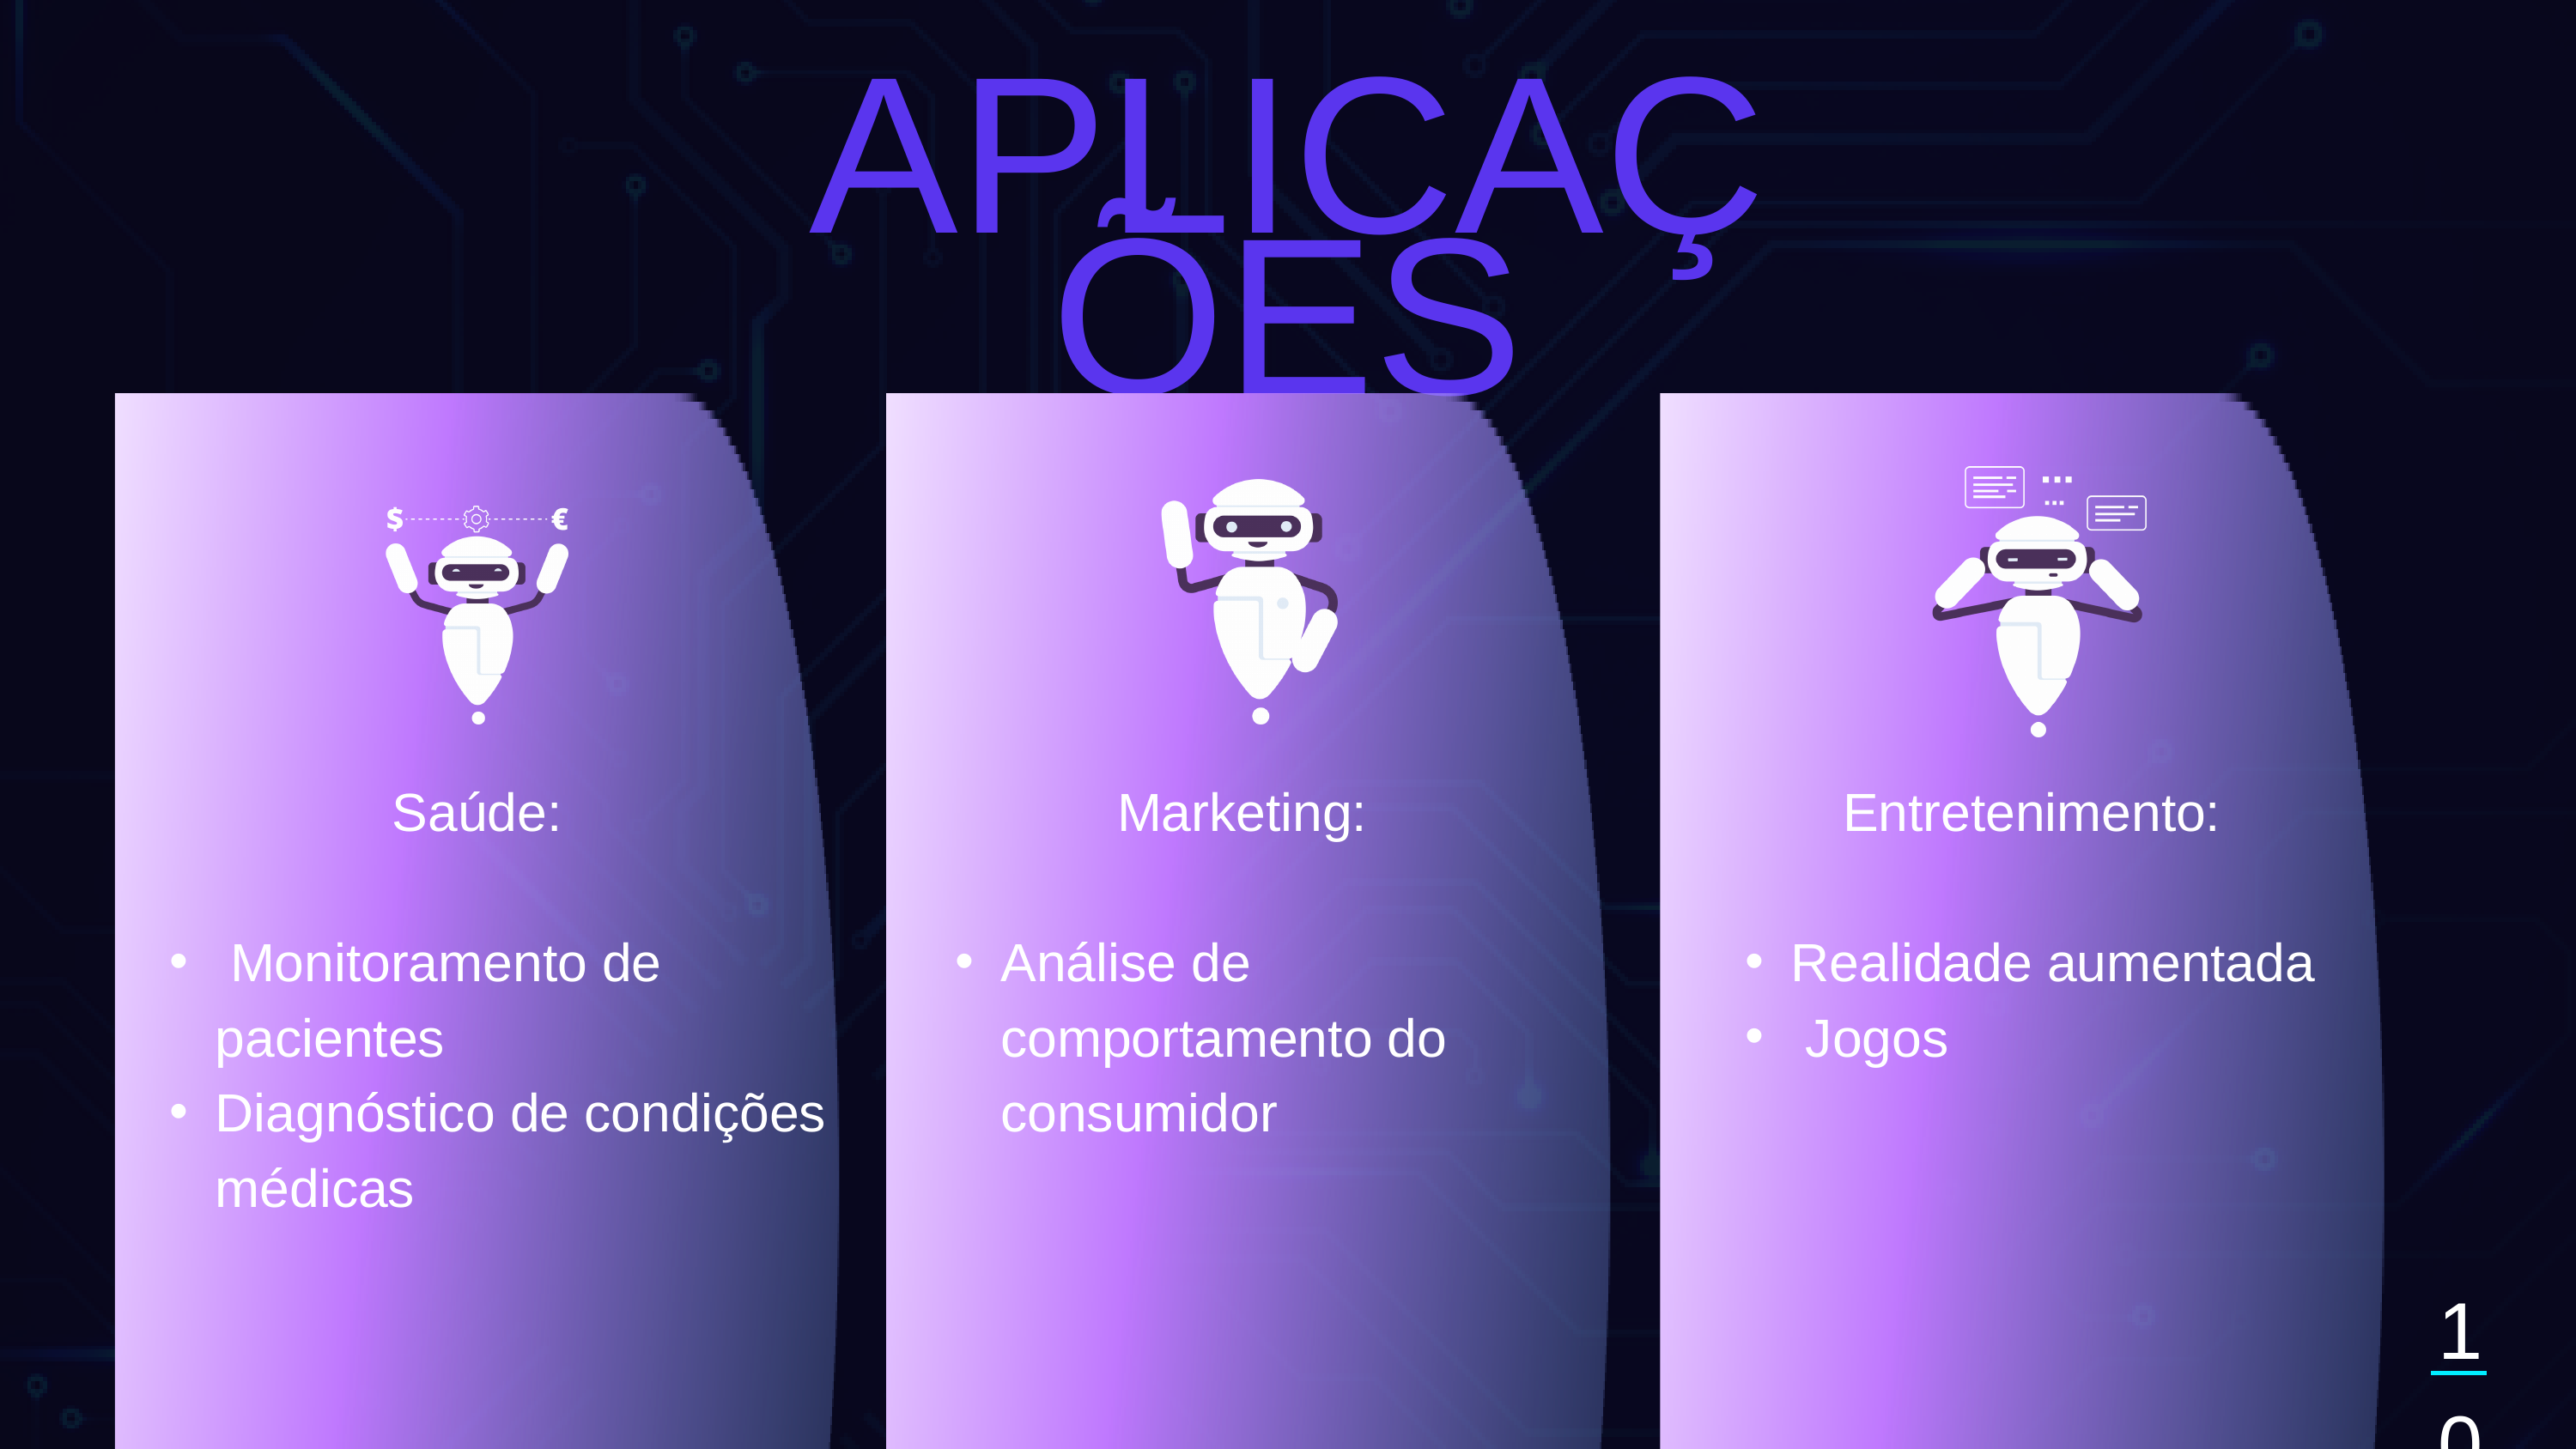

APLICAÇÕES

Saúde:

 Monitoramento de pacientes
Diagnóstico de condições médicas
Marketing:

Análise de comportamento do consumidor

Entretenimento:

Realidade aumentada
 Jogos

10